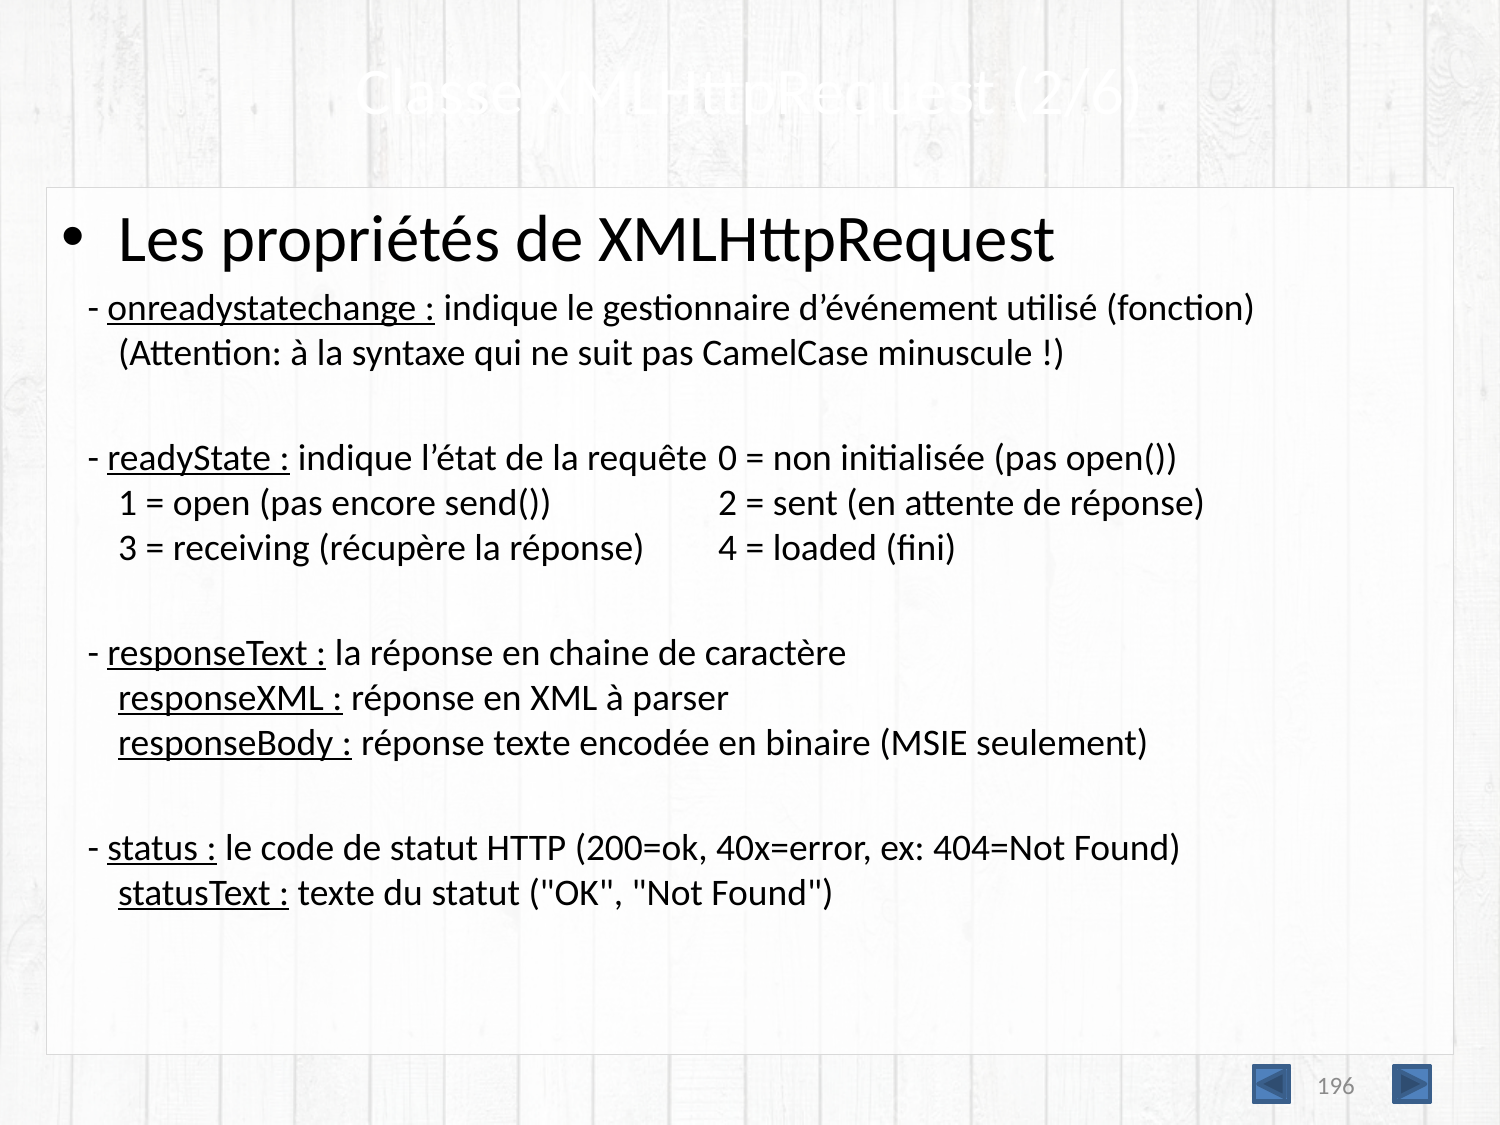

# Classe XMLHttpRequest (2/6)
Les propriétés de XMLHttpRequest
   - onreadystatechange : indique le gestionnaire d’événement utilisé (fonction)
(Attention: à la syntaxe qui ne suit pas CamelCase minuscule !)

   - readyState : indique l’état de la requête	0 = non initialisée (pas open())
1 = open (pas encore send())		2 = sent (en attente de réponse)
3 = receiving (récupère la réponse)	4 = loaded (fini)

   - responseText : la réponse en chaine de caractère
responseXML : réponse en XML à parser
responseBody : réponse texte encodée en binaire (MSIE seulement)

   - status : le code de statut HTTP (200=ok, 40x=error, ex: 404=Not Found)
statusText : texte du statut ("OK", "Not Found")
196